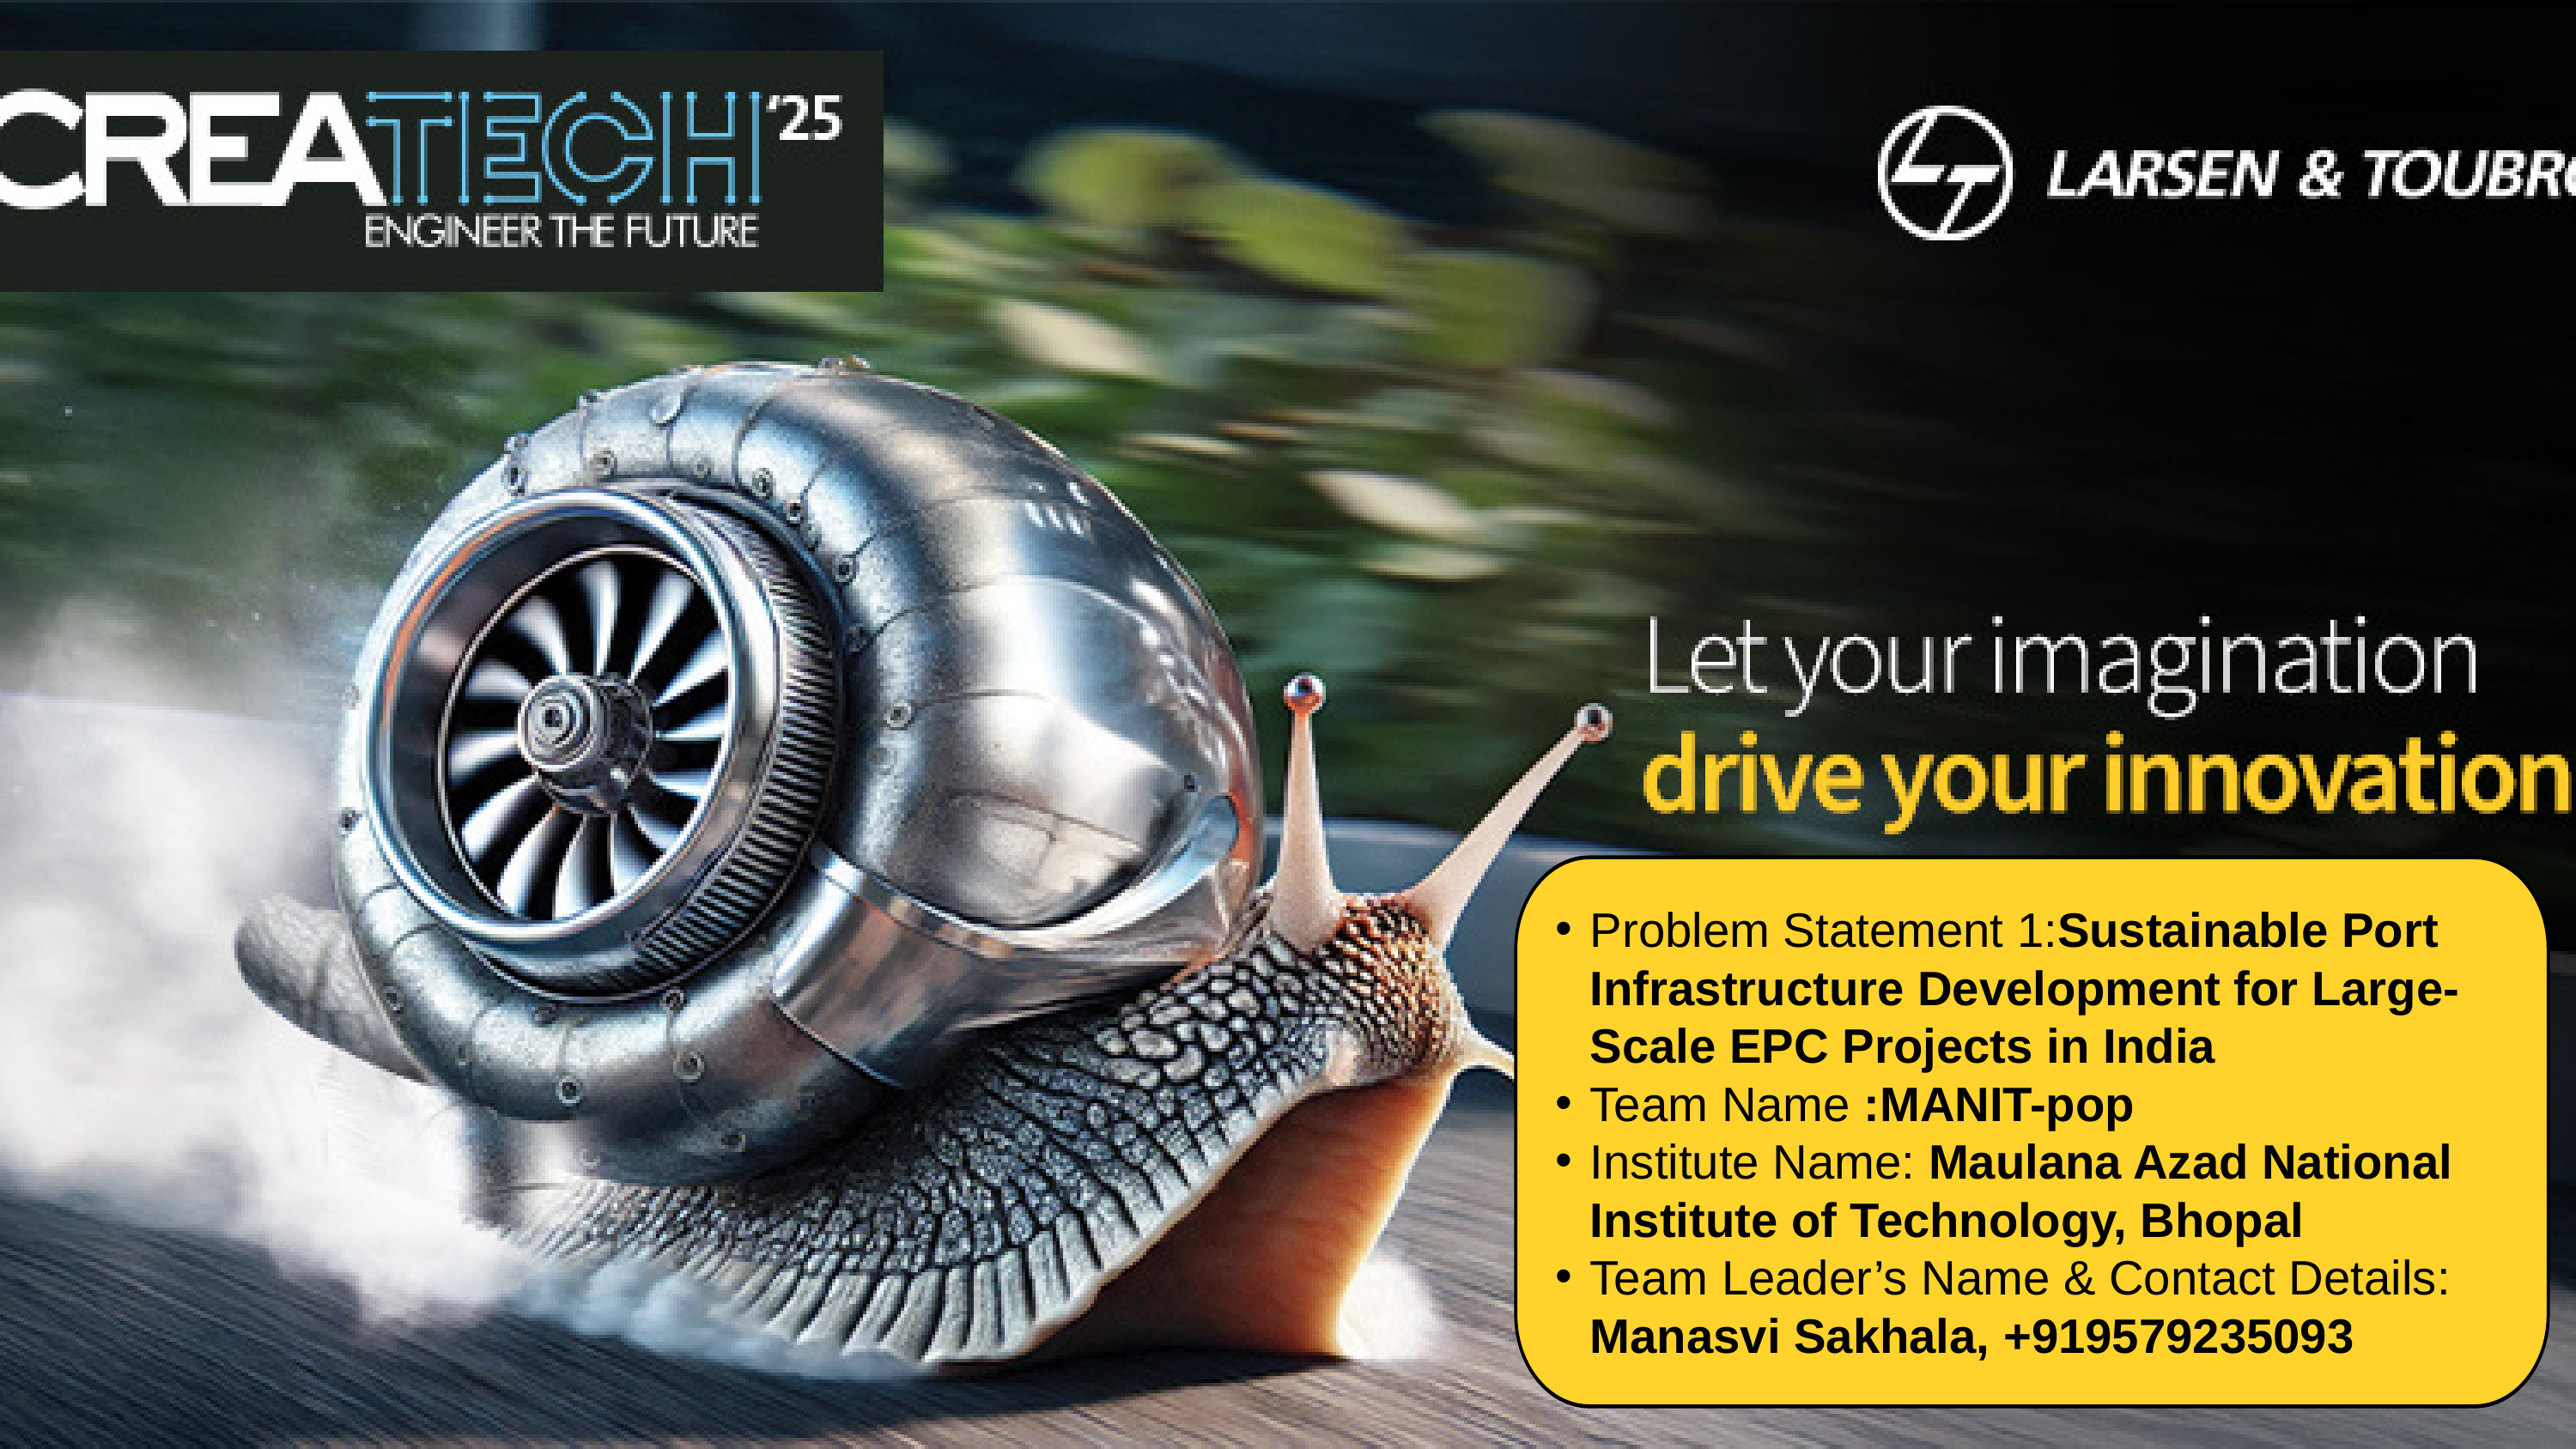

Problem Statement 1:Sustainable Port Infrastructure Development for Large-Scale EPC Projects in India
Team Name :MANIT-pop
Institute Name: Maulana Azad National Institute of Technology, Bhopal
Team Leader’s Name & Contact Details: Manasvi Sakhala, +919579235093

Sensitivity : This Document is Classified as "LNT Internal Use".